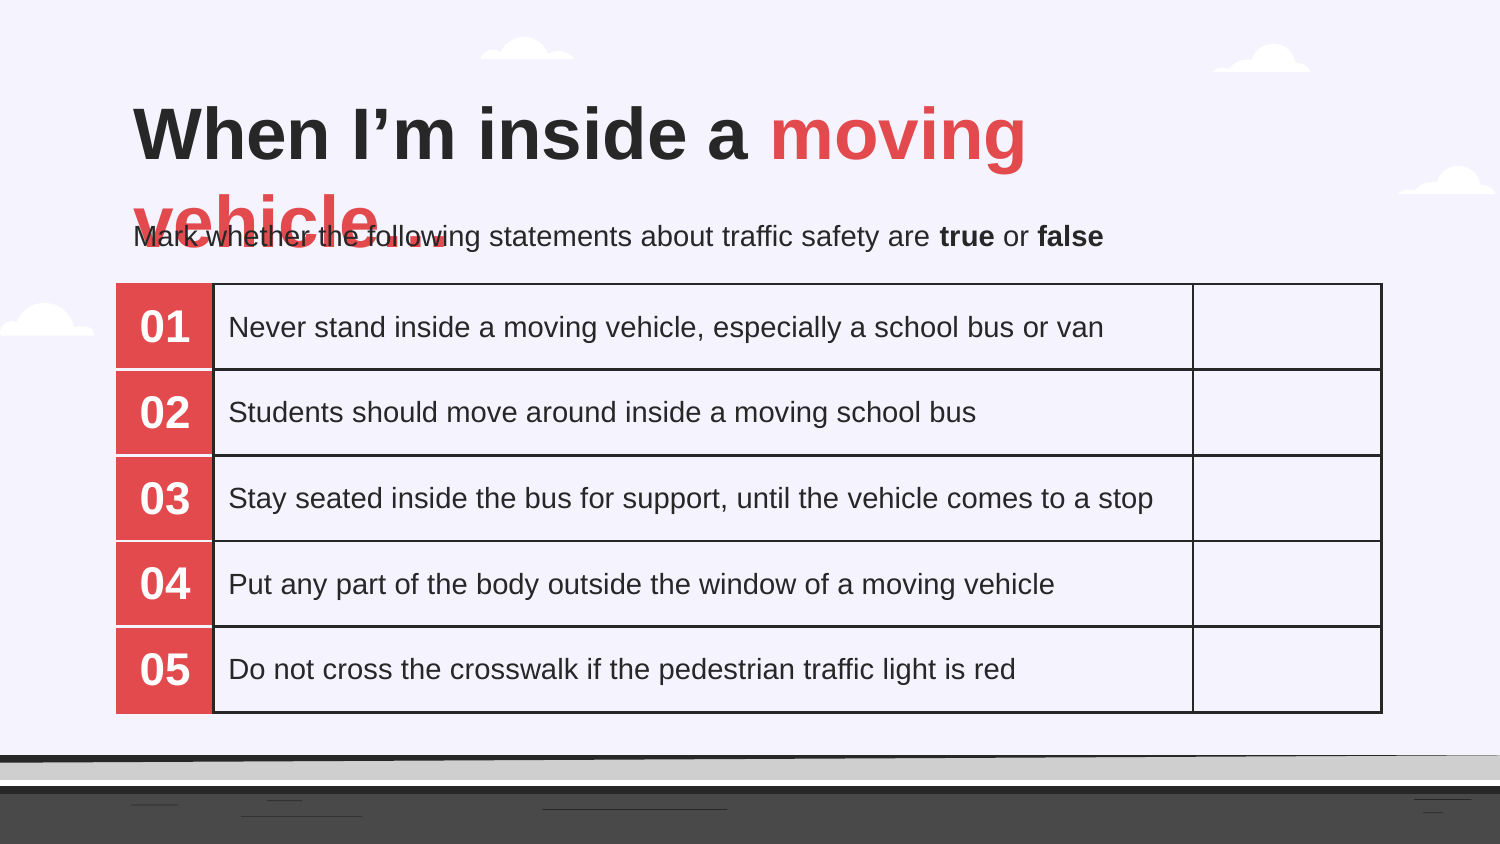

# When I’m inside a moving vehicle…
Mark whether the following statements about traffic safety are true or false
| 01 | Never stand inside a moving vehicle, especially a school bus or van |  |
| --- | --- | --- |
| 02 | Students should move around inside a moving school bus |  |
| 03 | Stay seated inside the bus for support, until the vehicle comes to a stop |  |
| 04 | Put any part of the body outside the window of a moving vehicle |  |
| 05 | Do not cross the crosswalk if the pedestrian traffic light is red |  |